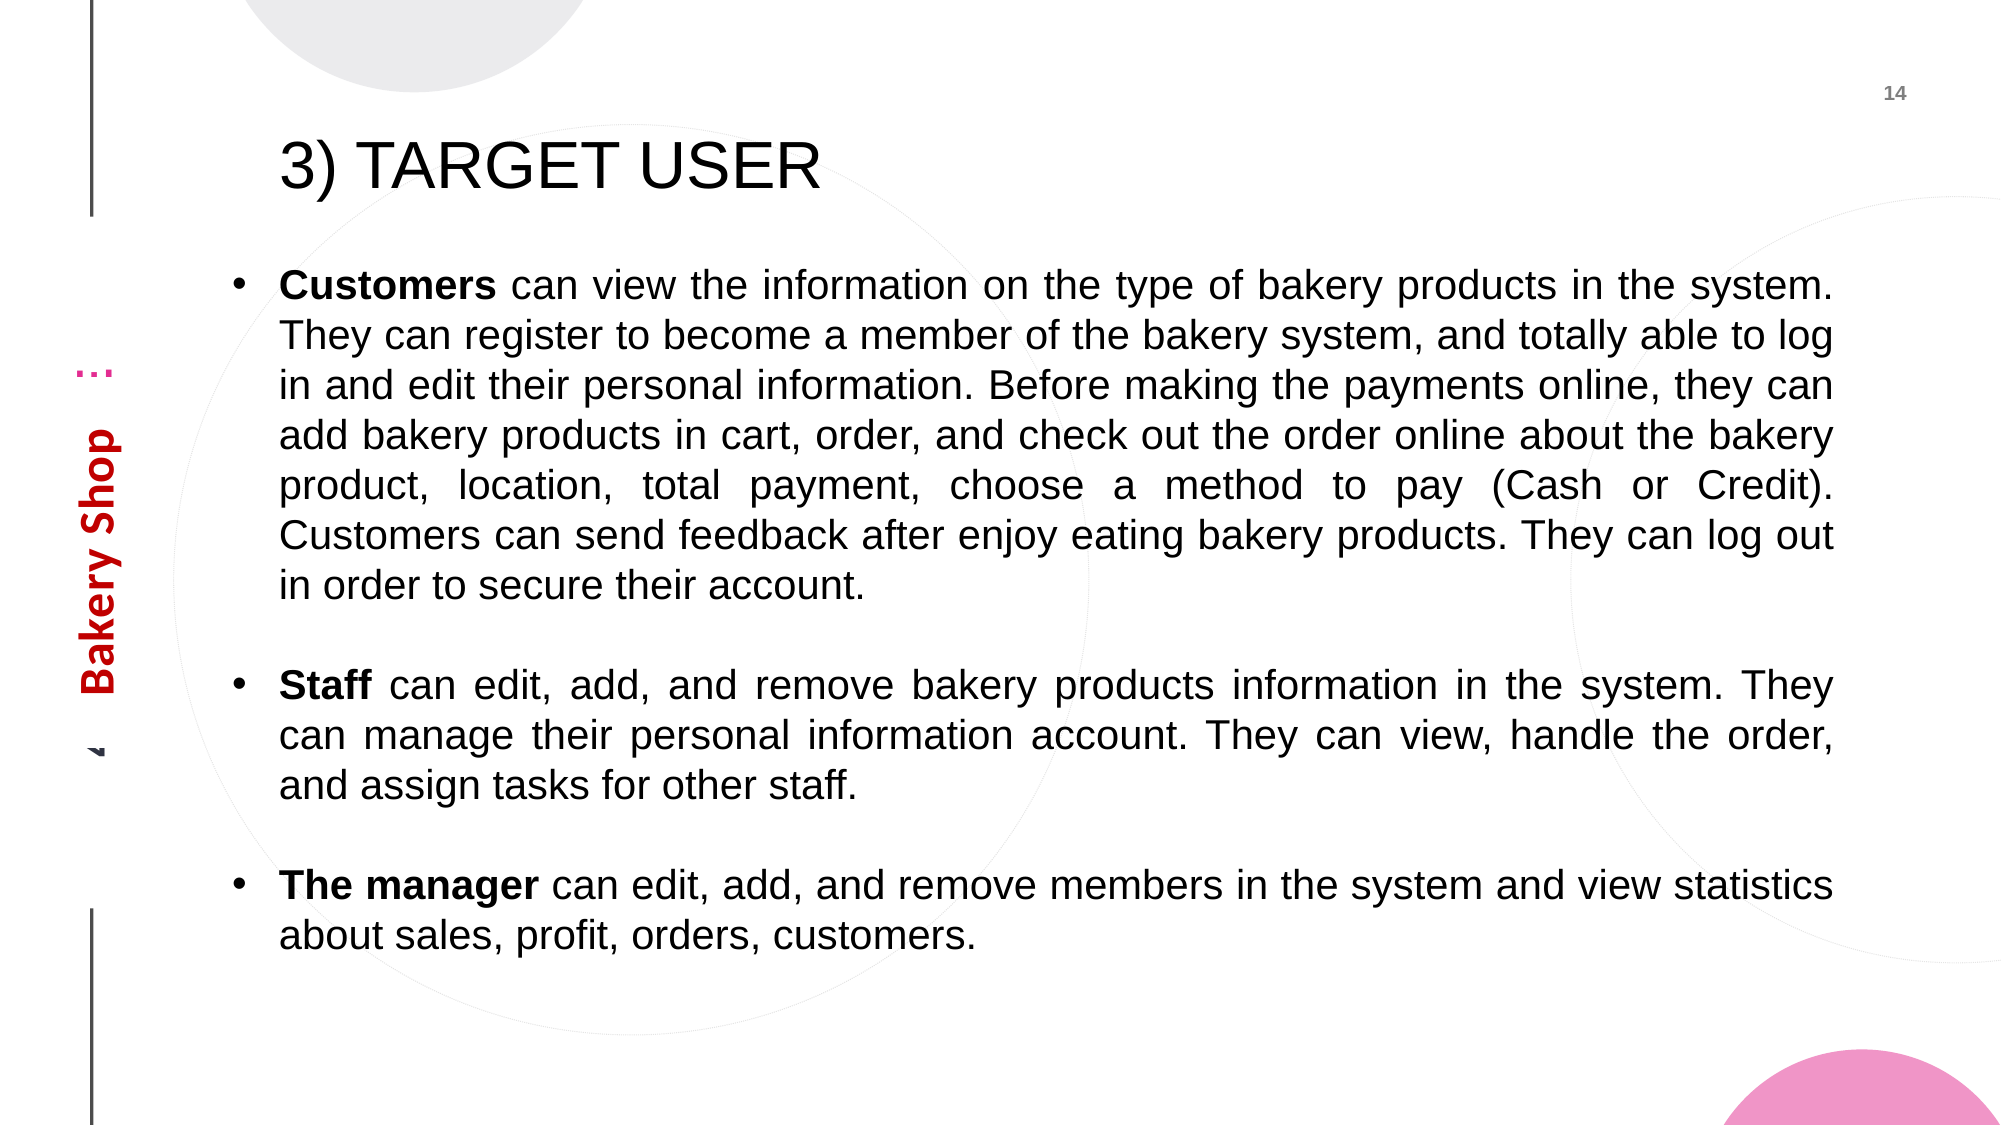

# 3) TARGET USER

Customers can view the information on the type of bakery products in the system. They can register to become a member of the bakery system, and totally able to log in and edit their personal information. Before making the payments online, they can add bakery products in cart, order, and check out the order online about the bakery product, location, total payment, choose a method to pay (Cash or Credit). Customers can send feedback after enjoy eating bakery products. They can log out in order to secure their account.

Staff can edit, add, and remove bakery products information in the system. They can manage their personal information account. They can view, handle the order, and assign tasks for other staff.

The manager can edit, add, and remove members in the system and view statistics about sales, profit, orders, customers.
Bakery Shop